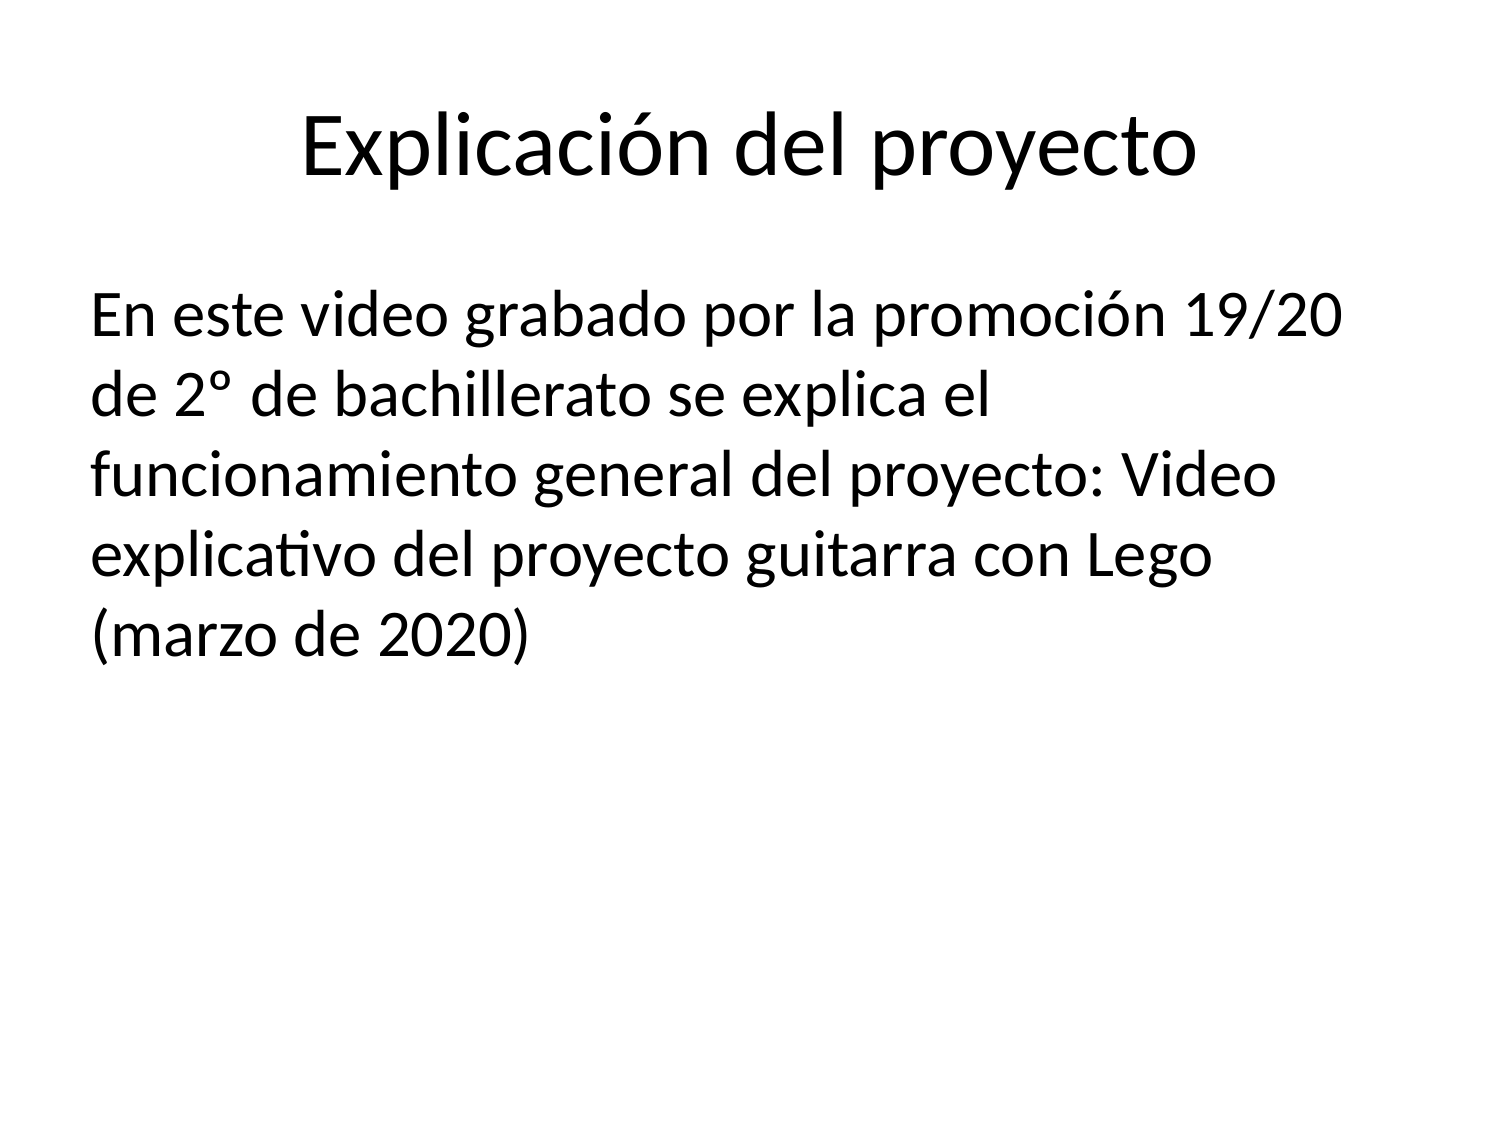

# Explicación del proyecto
En este video grabado por la promoción 19/20 de 2º de bachillerato se explica el funcionamiento general del proyecto: Video explicativo del proyecto guitarra con Lego (marzo de 2020)